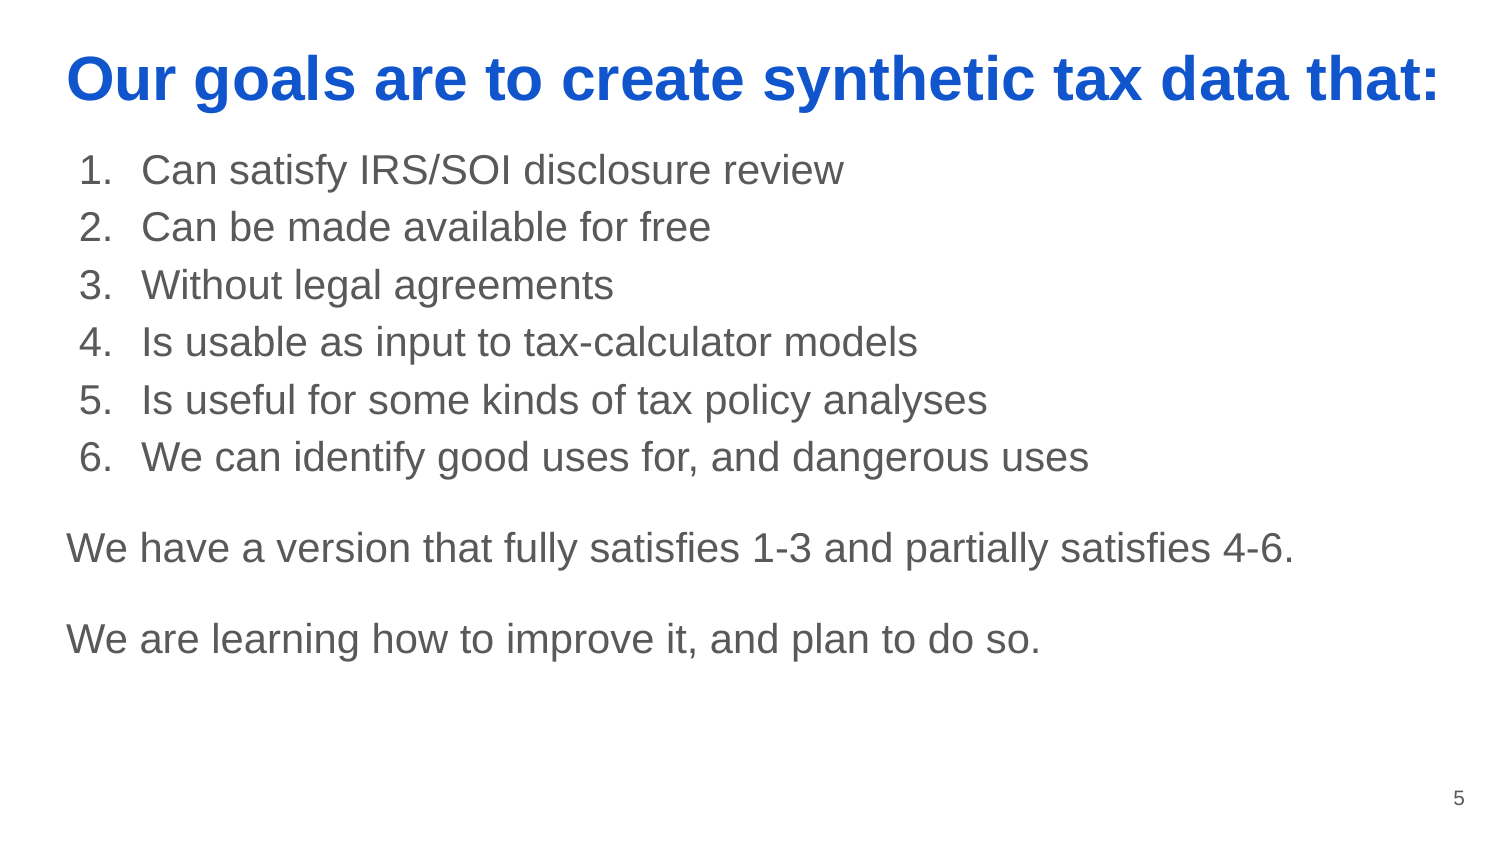

# Our goals are to create synthetic tax data that:
Can satisfy IRS/SOI disclosure review
Can be made available for free
Without legal agreements
Is usable as input to tax-calculator models
Is useful for some kinds of tax policy analyses
We can identify good uses for, and dangerous uses
We have a version that fully satisfies 1-3 and partially satisfies 4-6.
We are learning how to improve it, and plan to do so.
5